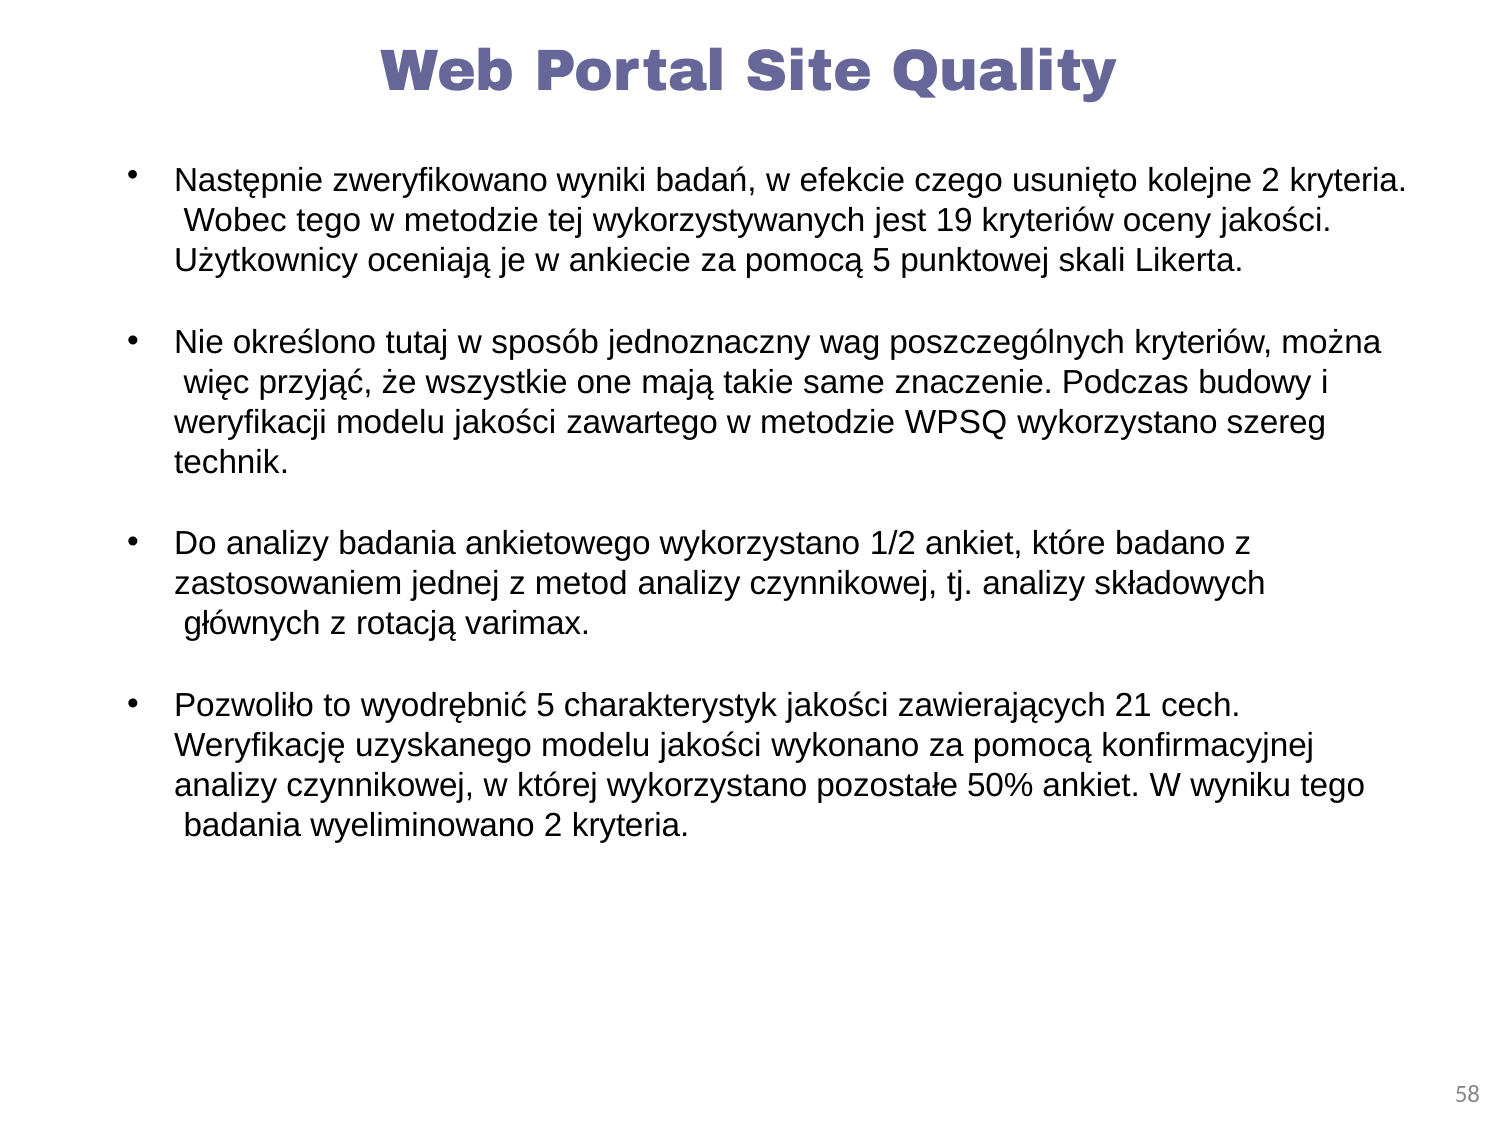

# Web Portal Site Quality
Następnie zweryfikowano wyniki badań, w efekcie czego usunięto kolejne 2 kryteria.  Wobec tego w metodzie tej wykorzystywanych jest 19 kryteriów oceny jakości.  Użytkownicy oceniają je w ankiecie za pomocą 5 punktowej skali Likerta.

Nie określono tutaj w sposób jednoznaczny wag poszczególnych kryteriów, można  więc przyjąć, że wszystkie one mają takie same znaczenie. Podczas budowy i  weryfikacji modelu jakości zawartego w metodzie WPSQ wykorzystano szereg  technik.

Do analizy badania ankietowego wykorzystano 1/2 ankiet, które badano z  zastosowaniem jednej z metod analizy czynnikowej, tj. analizy składowych  głównych z rotacją varimax.

Pozwoliło to wyodrębnić 5 charakterystyk jakości zawierających 21 cech.  Weryfikację uzyskanego modelu jakości wykonano za pomocą konfirmacyjnej  analizy czynnikowej, w której wykorzystano pozostałe 50% ankiet. W wyniku tego  badania wyeliminowano 2 kryteria.
58